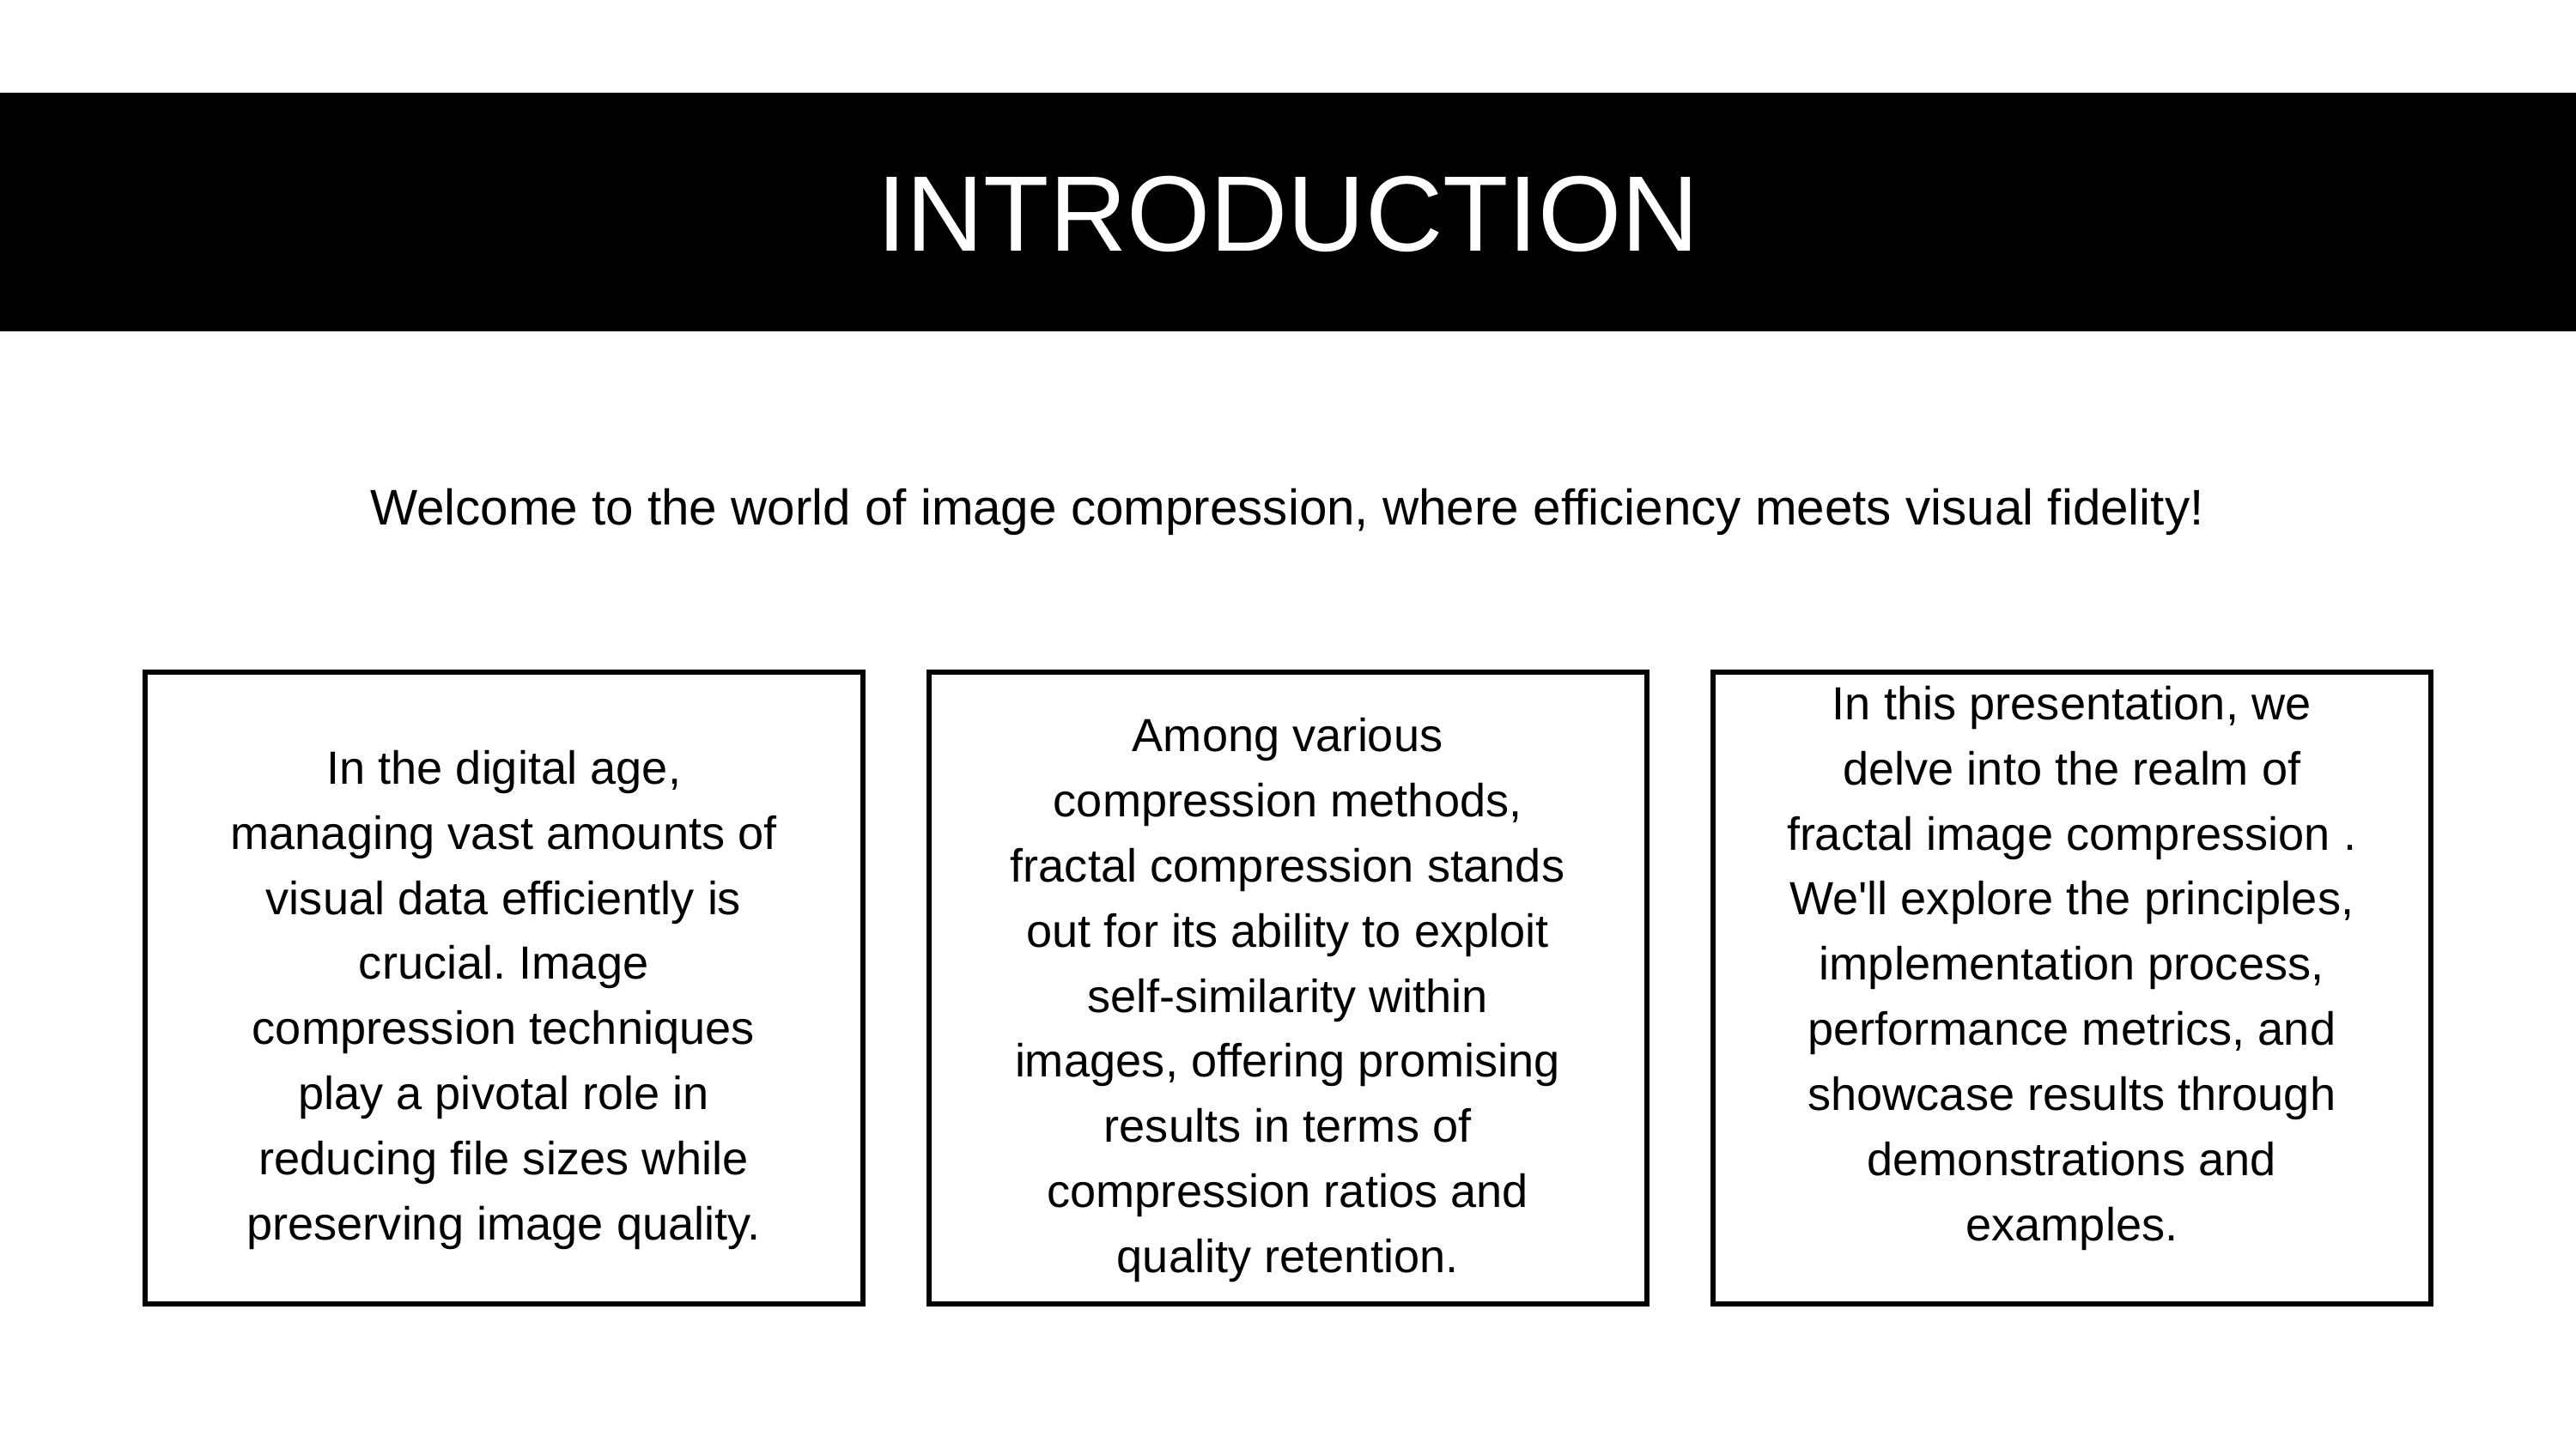

INTRODUCTION
Welcome to the world of image compression, where efficiency meets visual fidelity!
In this presentation, we delve into the realm of fractal image compression . We'll explore the principles, implementation process, performance metrics, and showcase results through demonstrations and examples.

Among various compression methods, fractal compression stands out for its ability to exploit self-similarity within images, offering promising results in terms of compression ratios and quality retention.
In the digital age, managing vast amounts of visual data efficiently is crucial. Image compression techniques play a pivotal role in reducing file sizes while preserving image quality.